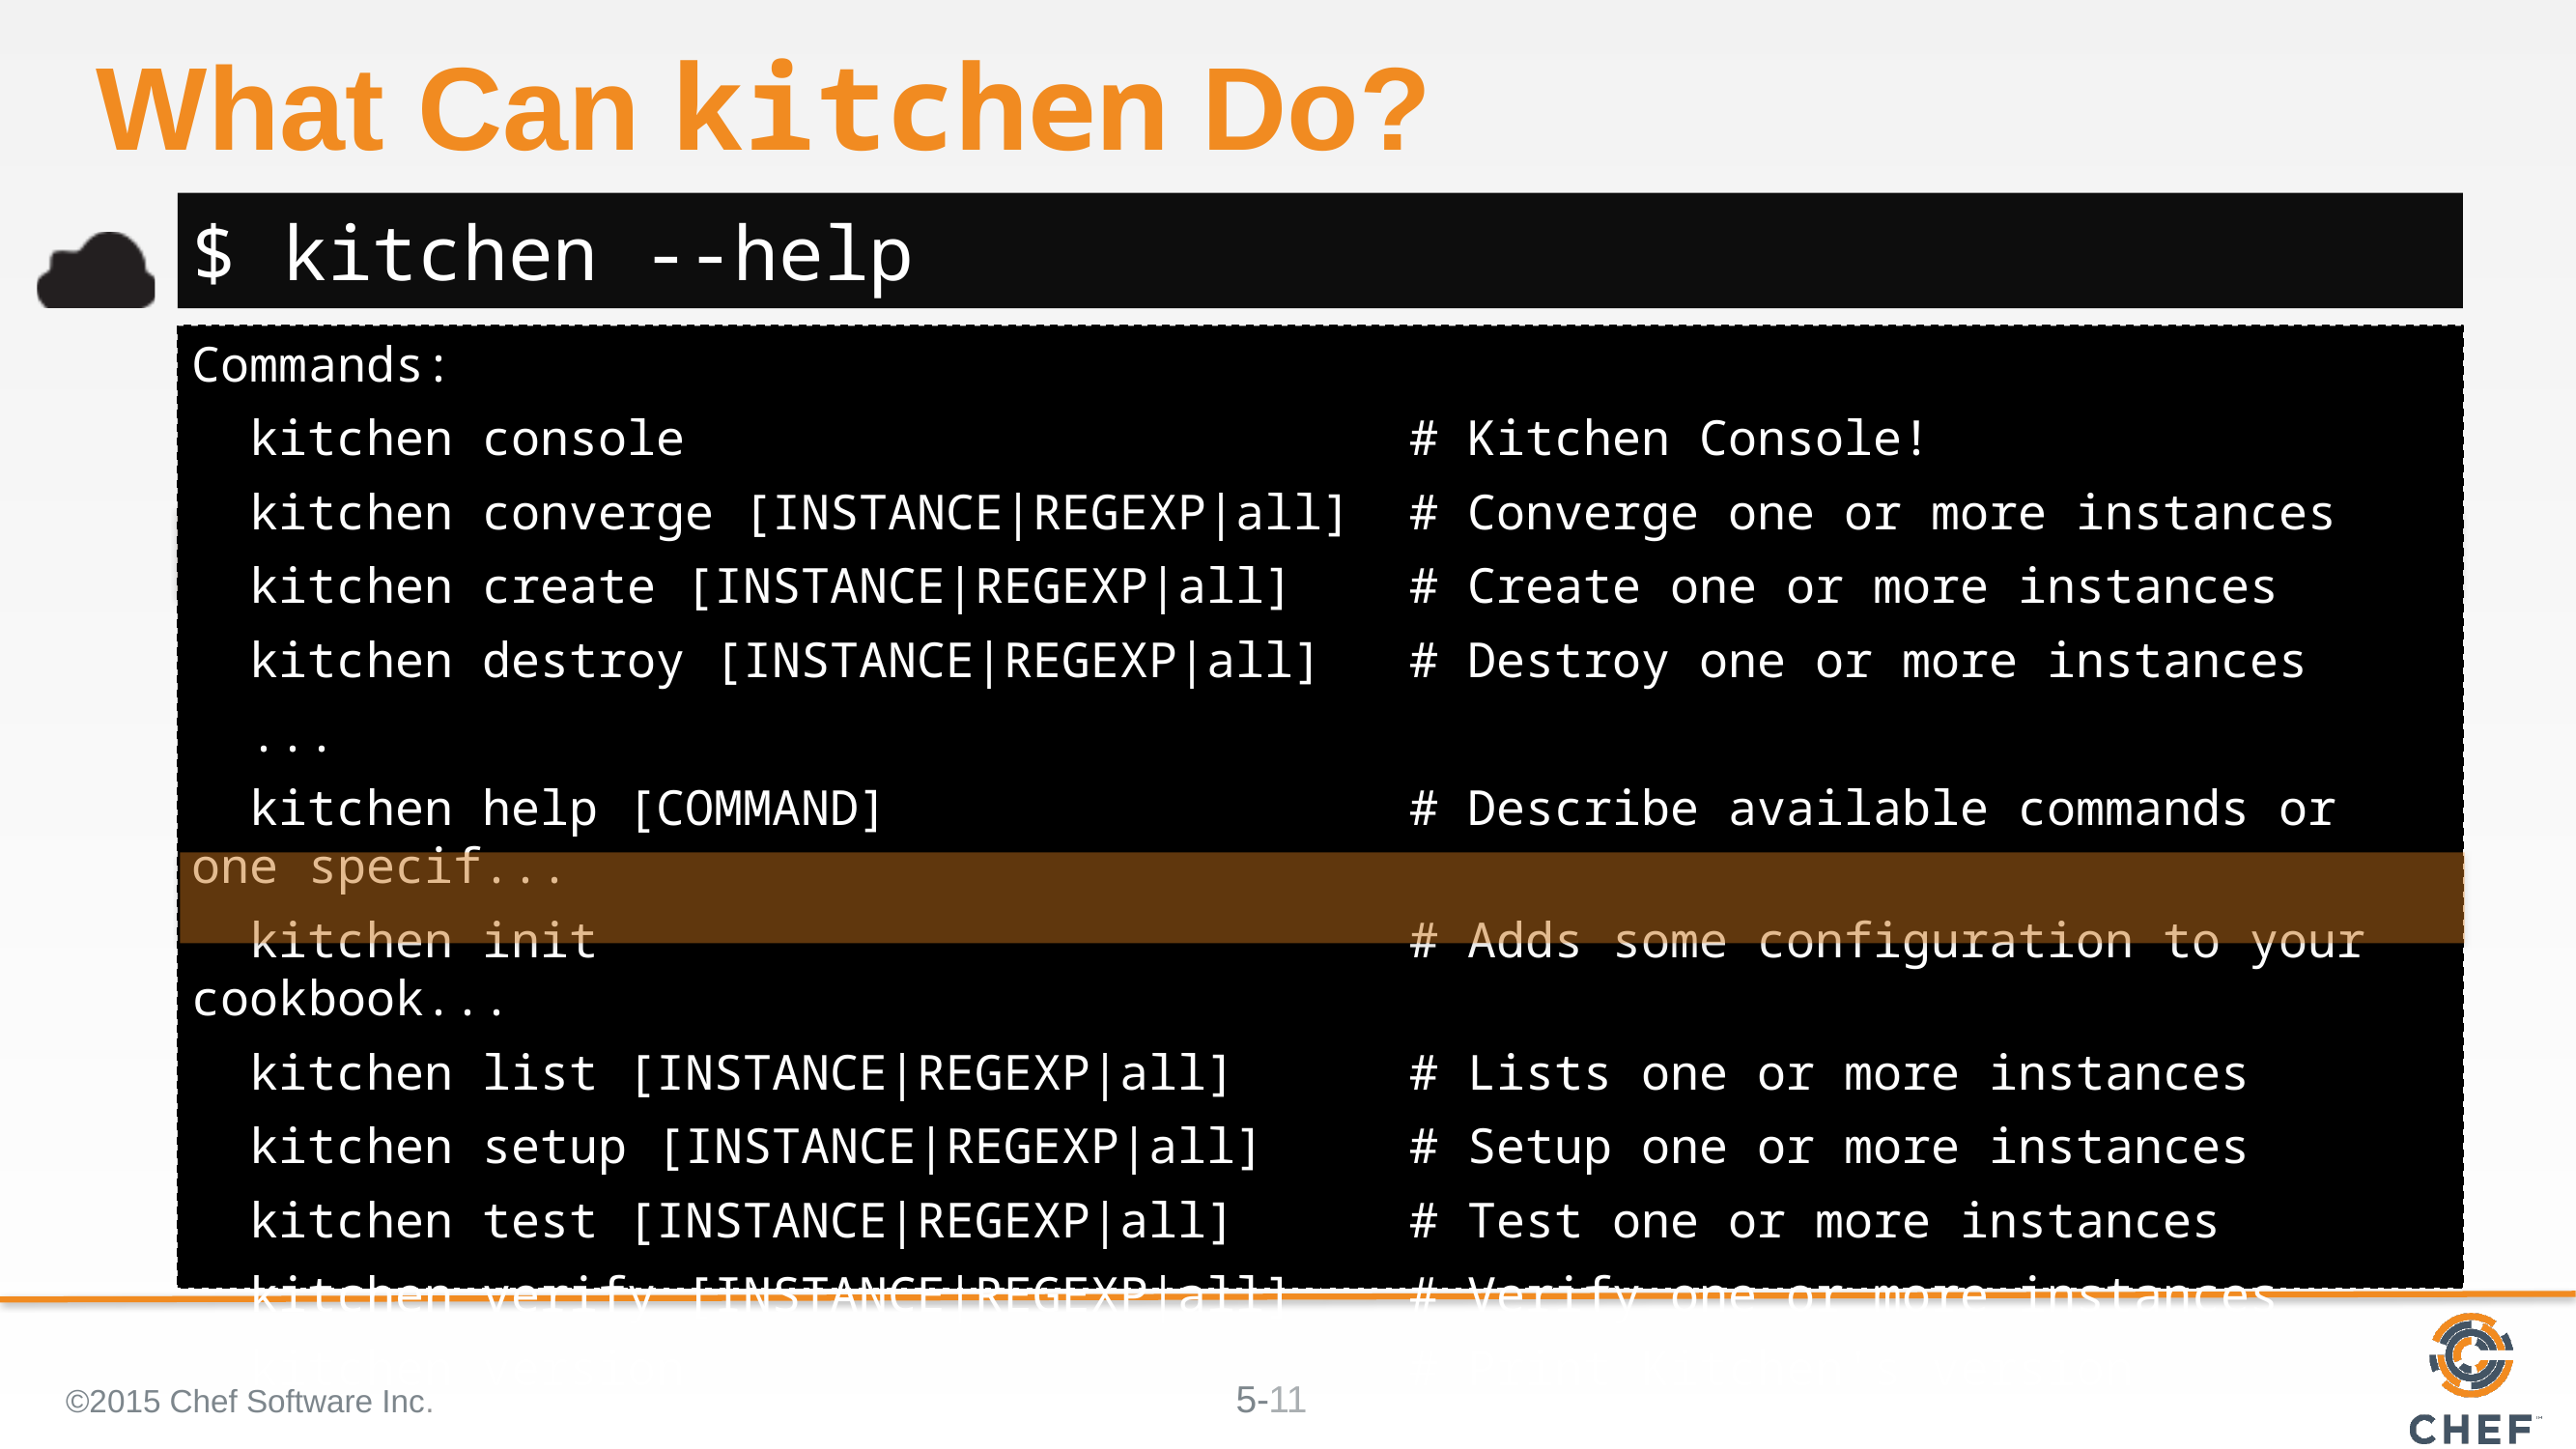

# What Can kitchen Do?
$ kitchen --help
Commands:
  kitchen console                         # Kitchen Console!
  kitchen converge [INSTANCE|REGEXP|all]  # Converge one or more instances
  kitchen create [INSTANCE|REGEXP|all]    # Create one or more instances
  kitchen destroy [INSTANCE|REGEXP|all]   # Destroy one or more instances
  ...
  kitchen help [COMMAND]                  # Describe available commands or one specif...
  kitchen init                            # Adds some configuration to your cookbook...
  kitchen list [INSTANCE|REGEXP|all]      # Lists one or more instances
  kitchen setup [INSTANCE|REGEXP|all]     # Setup one or more instances
  kitchen test [INSTANCE|REGEXP|all]      # Test one or more instances
  kitchen verify [INSTANCE|REGEXP|all]    # Verify one or more instances
  kitchen version                         # Print Kitchen's version information

©2015 Chef Software Inc.
11